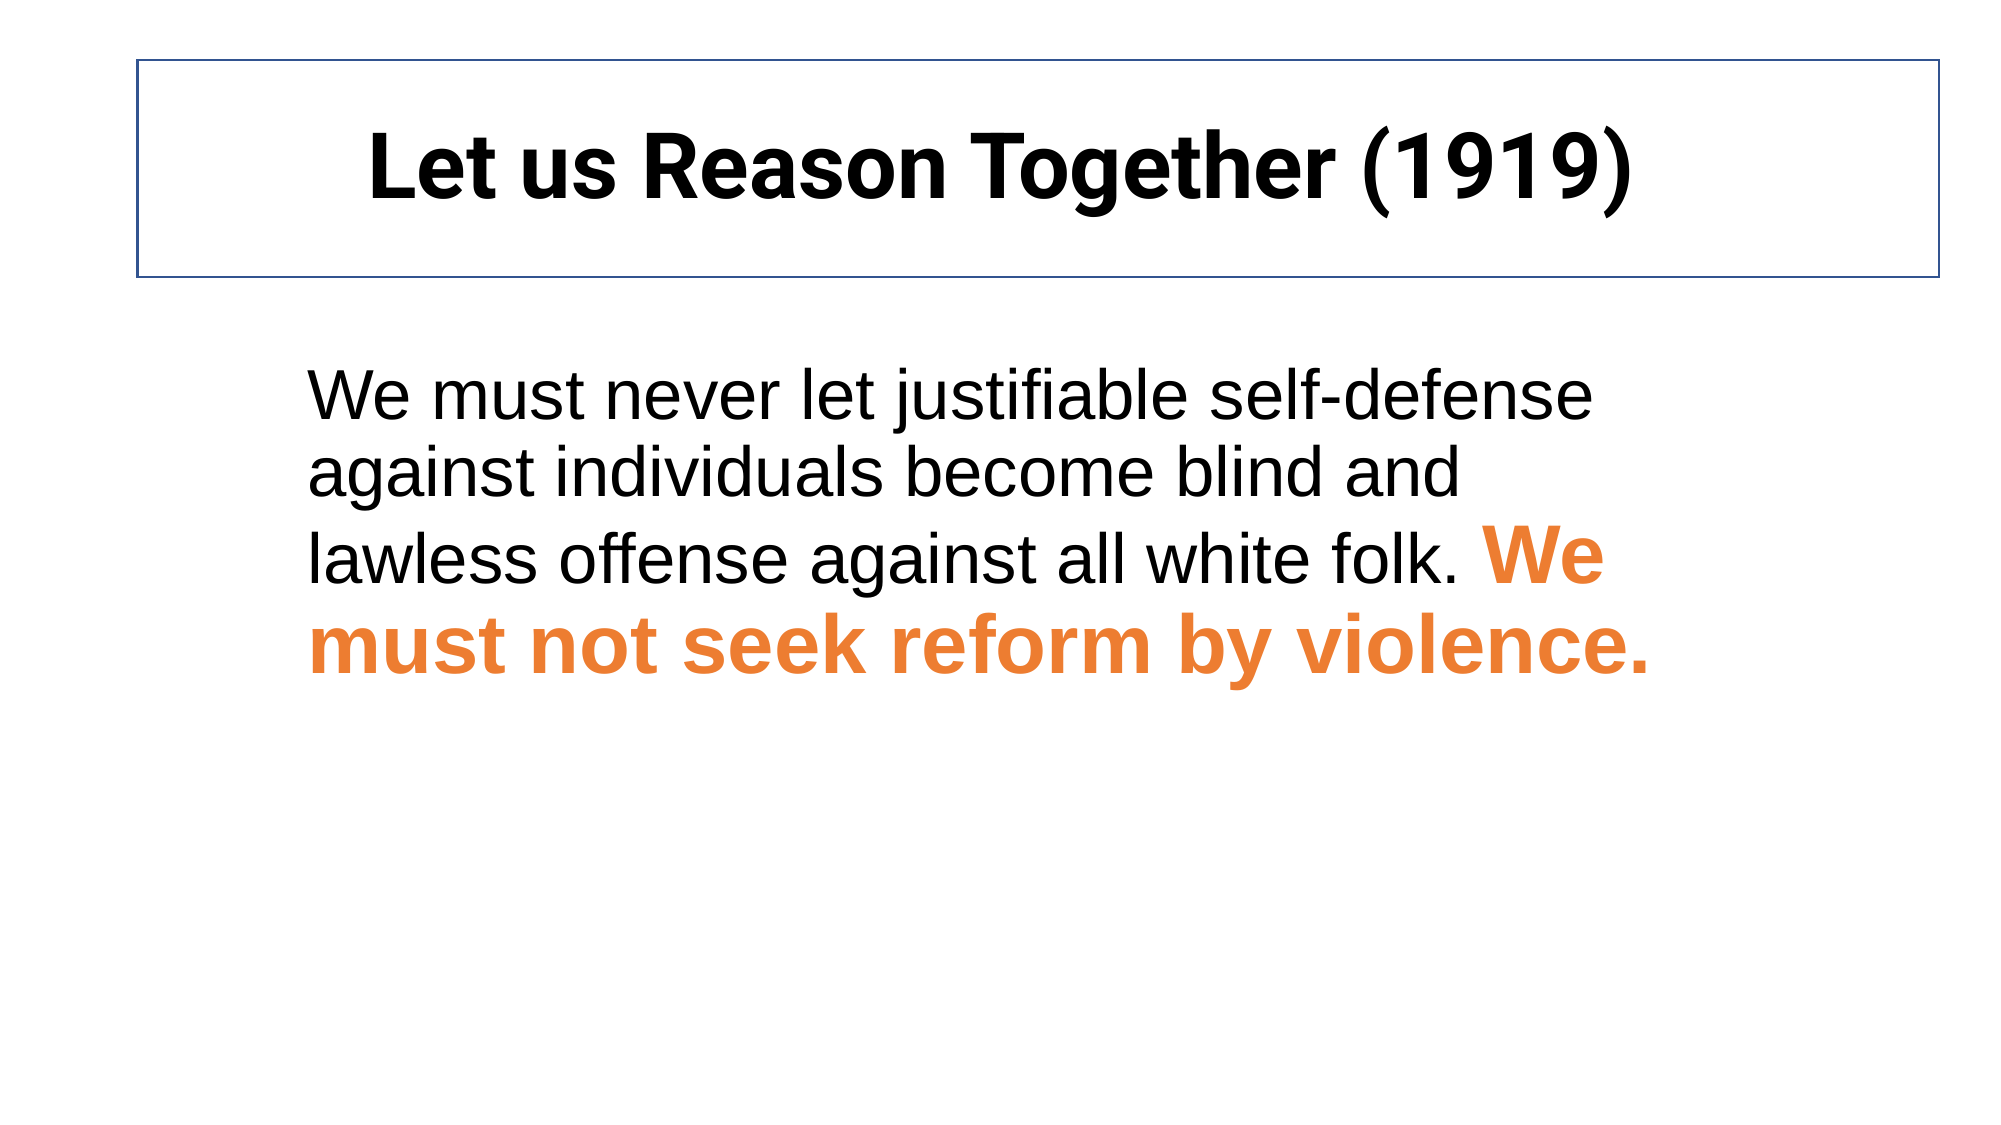

# Let us Reason Together (1919)

We must never let justifiable self-defense against individuals become blind and lawless offense against all white folk. We must not seek reform by violence.